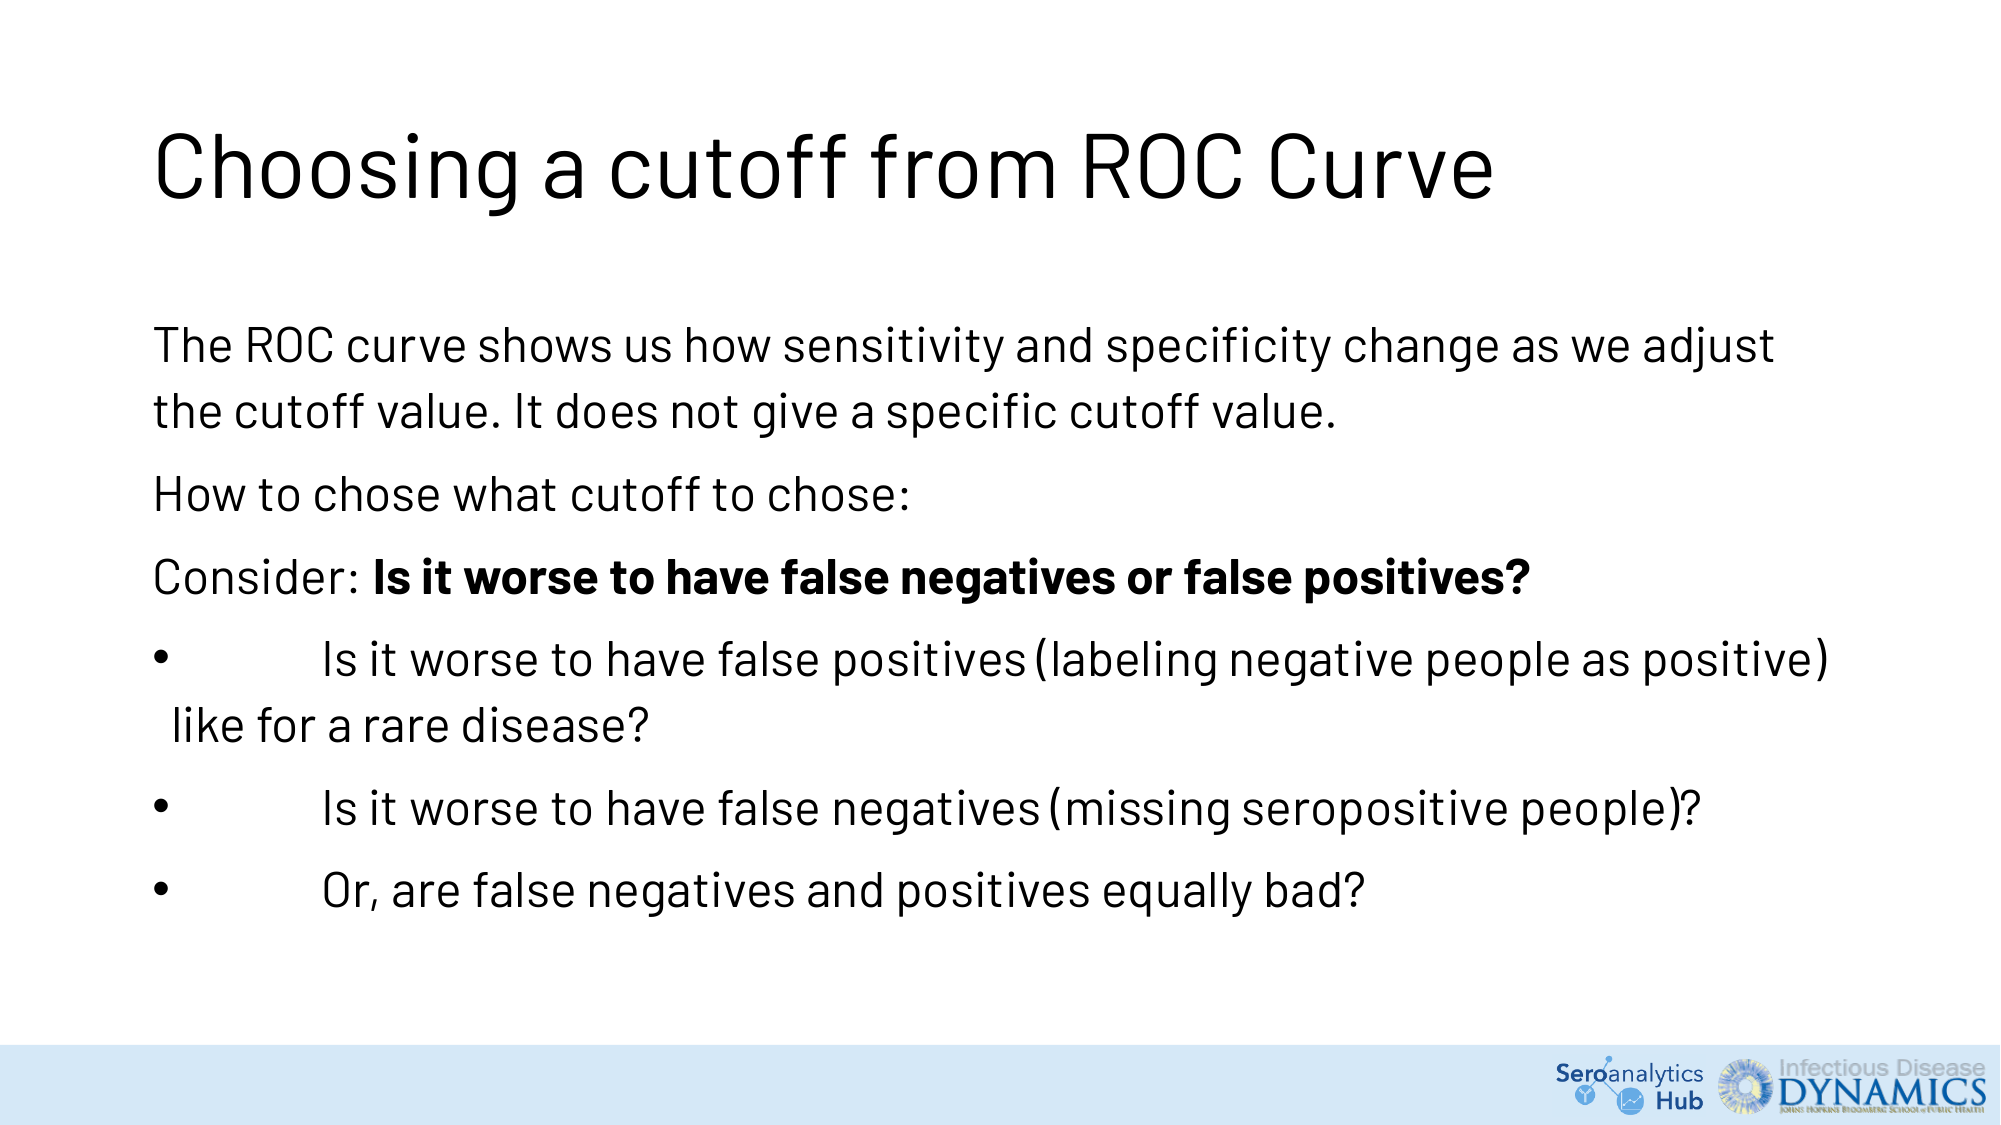

# Choosing a cutoff from ROC Curve
The ROC curve shows us how sensitivity and specificity change as we adjust the cutoff value. It does not give a specific cutoff value.
How to chose what cutoff to chose:
Consider: Is it worse to have false negatives or false positives?
	Is it worse to have false positives (labeling negative people as positive) like for a rare disease?
	Is it worse to have false negatives (missing seropositive people)?
	Or, are false negatives and positives equally bad?